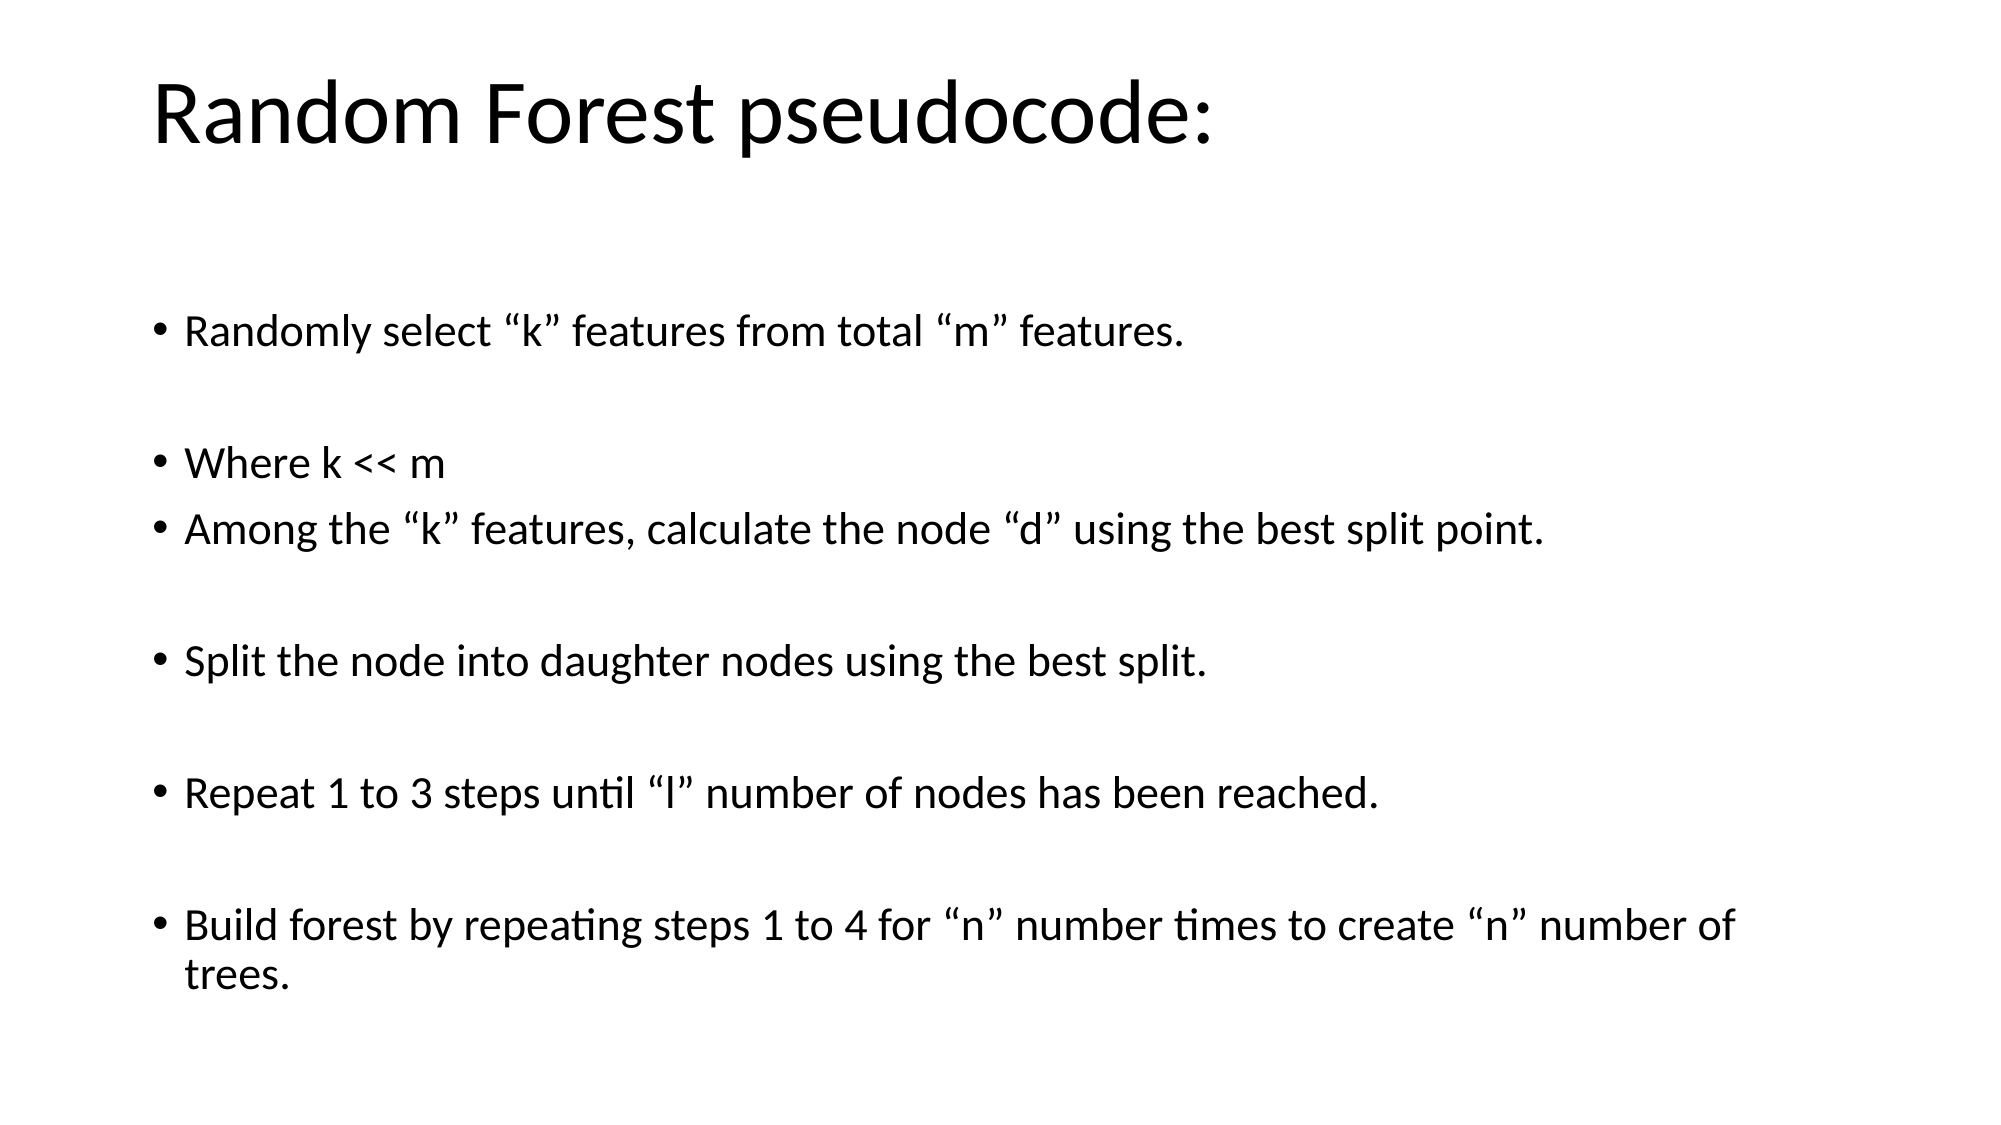

# Random Forest pseudocode:
Randomly select “k” features from total “m” features.

Where k << m
Among the “k” features, calculate the node “d” using the best split point.

Split the node into daughter nodes using the best split.

Repeat 1 to 3 steps until “l” number of nodes has been reached.

Build forest by repeating steps 1 to 4 for “n” number times to create “n” number of trees.